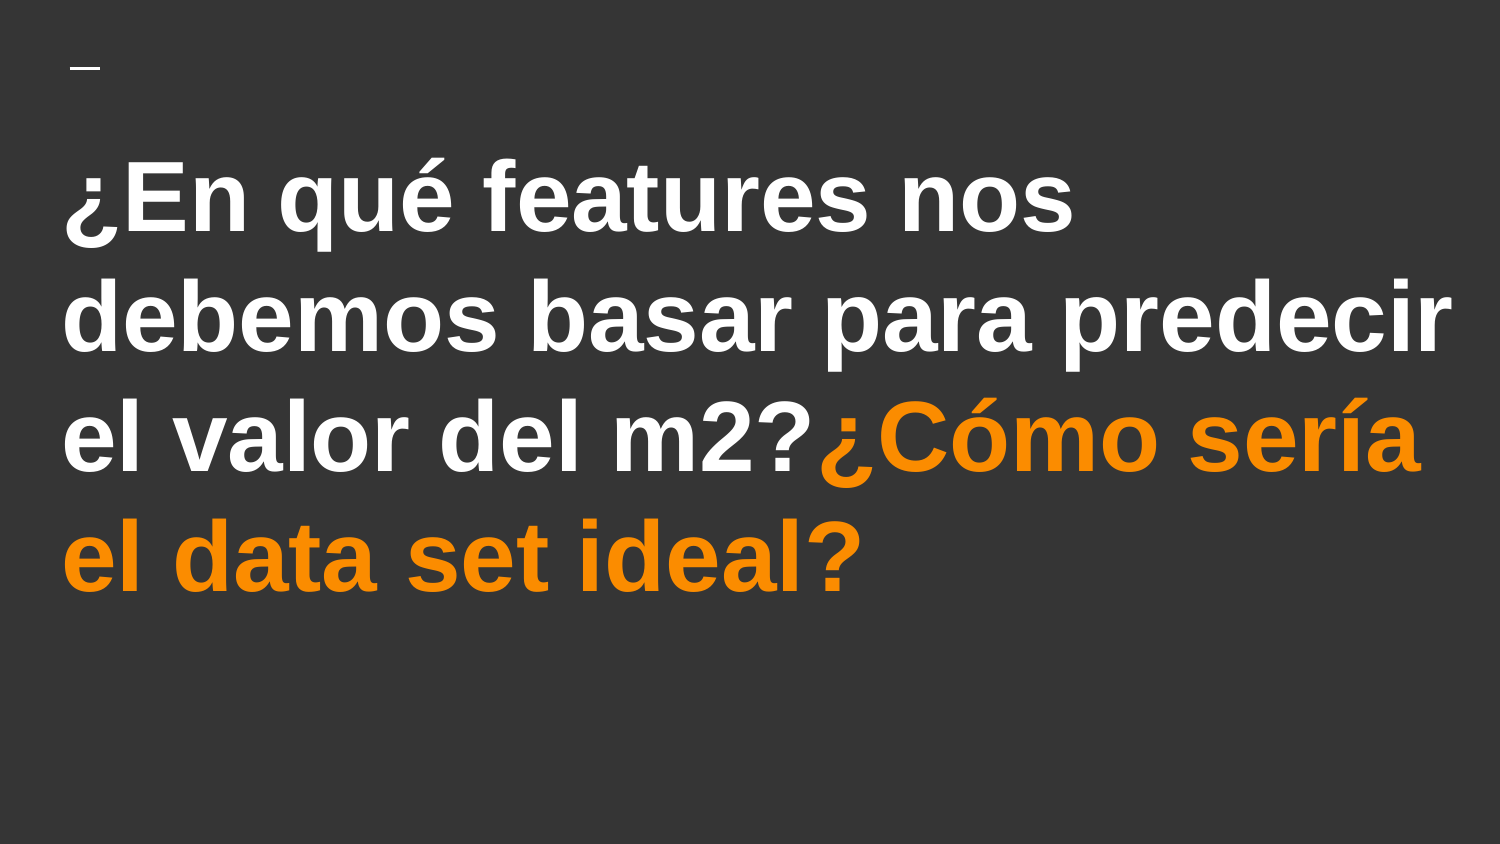

# ¿En qué features nos debemos basar para predecir el valor del m2?¿Cómo sería el data set ideal?